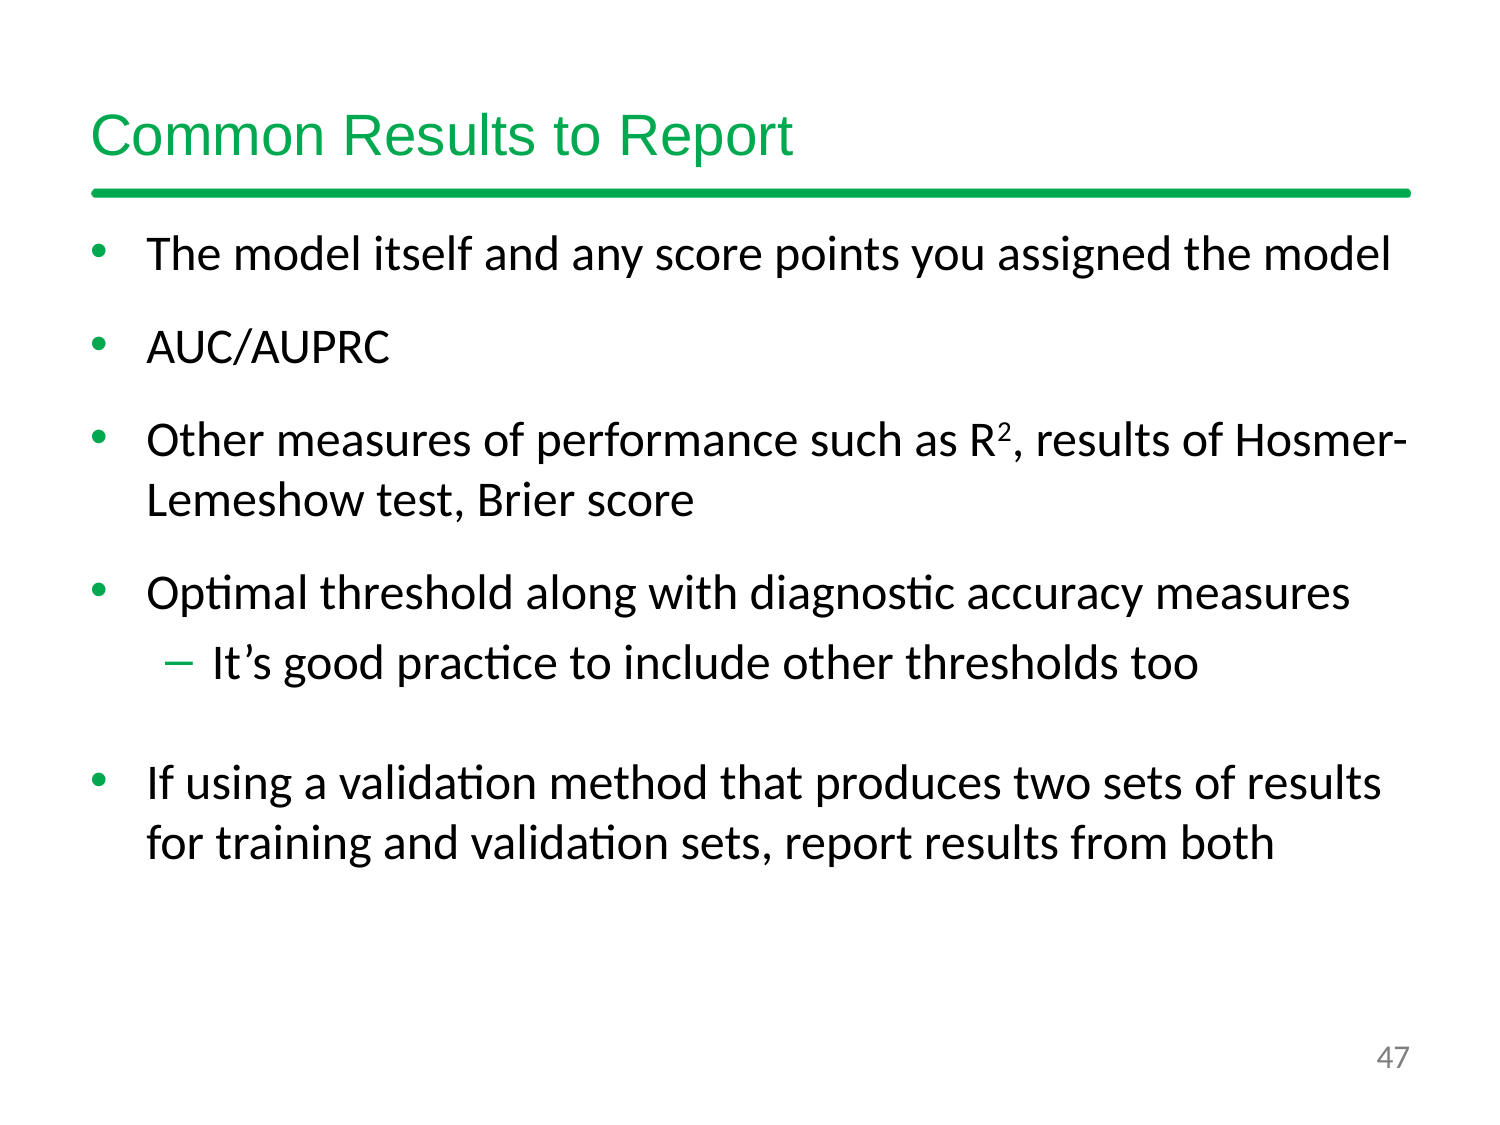

# Common Results to Report
The model itself and any score points you assigned the model

AUC/AUPRC

Other measures of performance such as R2, results of Hosmer-Lemeshow test, Brier score

Optimal threshold along with diagnostic accuracy measures
It’s good practice to include other thresholds too

If using a validation method that produces two sets of results for training and validation sets, report results from both